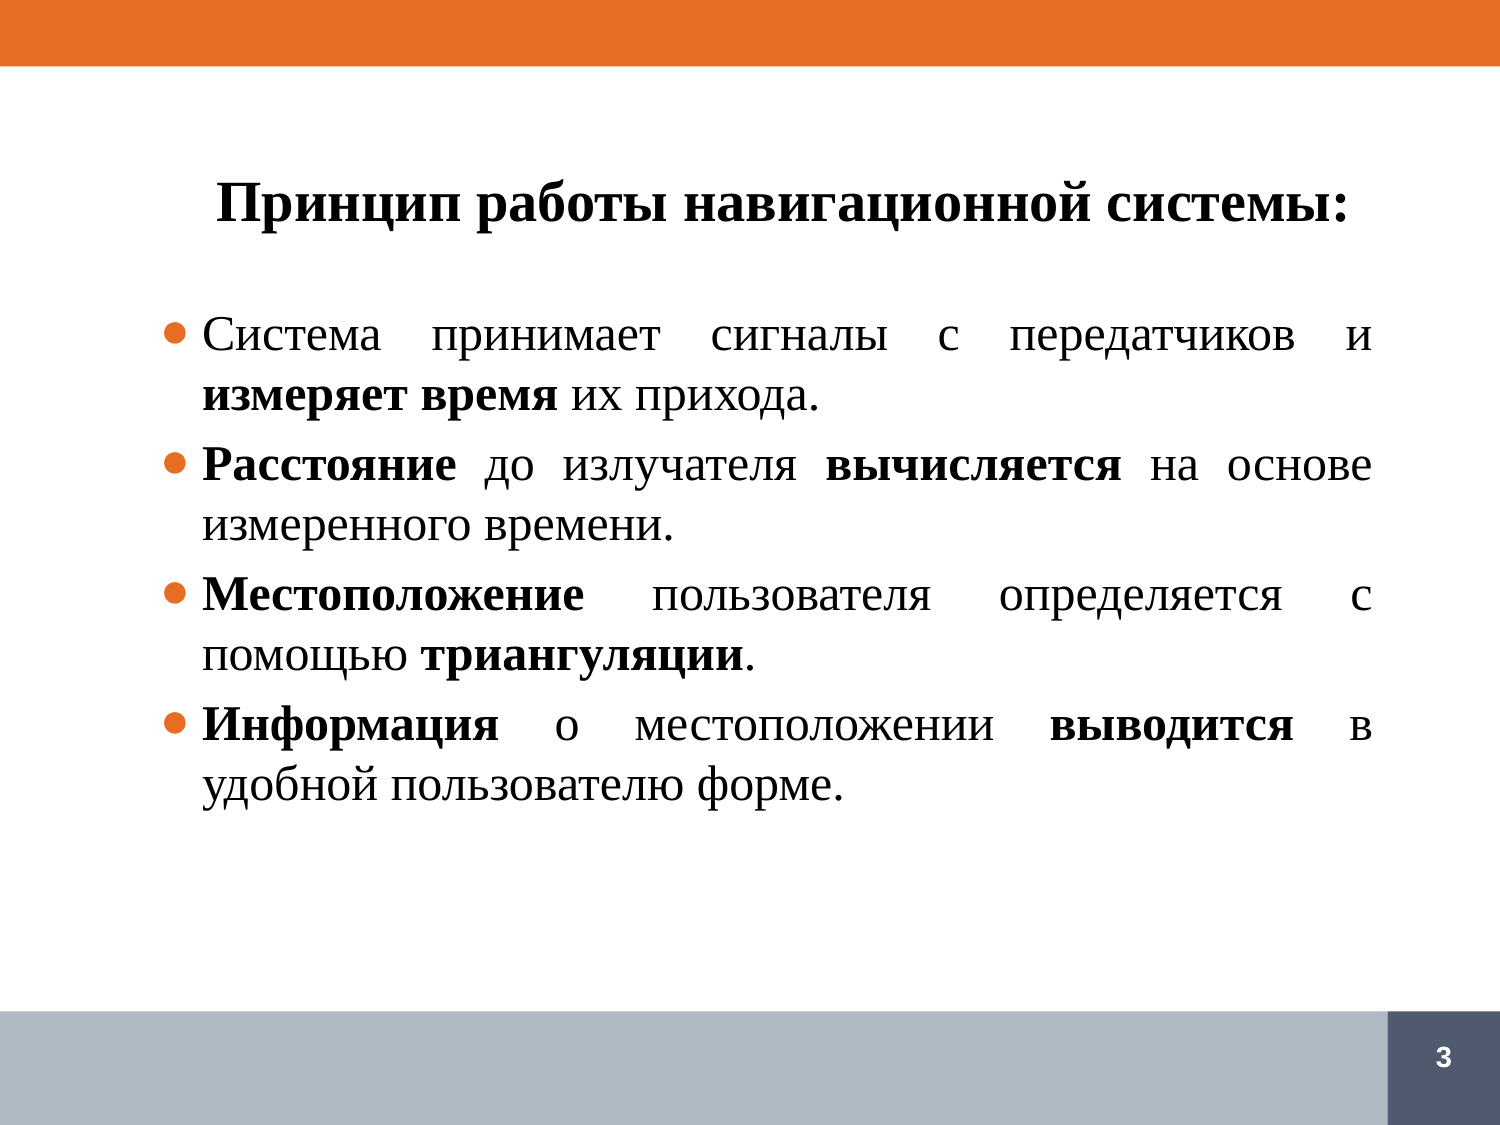

Принцип работы навигационной системы:
Система принимает сигналы с передатчиков и измеряет время их прихода.
Расстояние до излучателя вычисляется на основе измеренного времени.
Местоположение пользователя определяется с помощью триангуляции.
Информация о местоположении выводится в удобной пользователю форме.

3